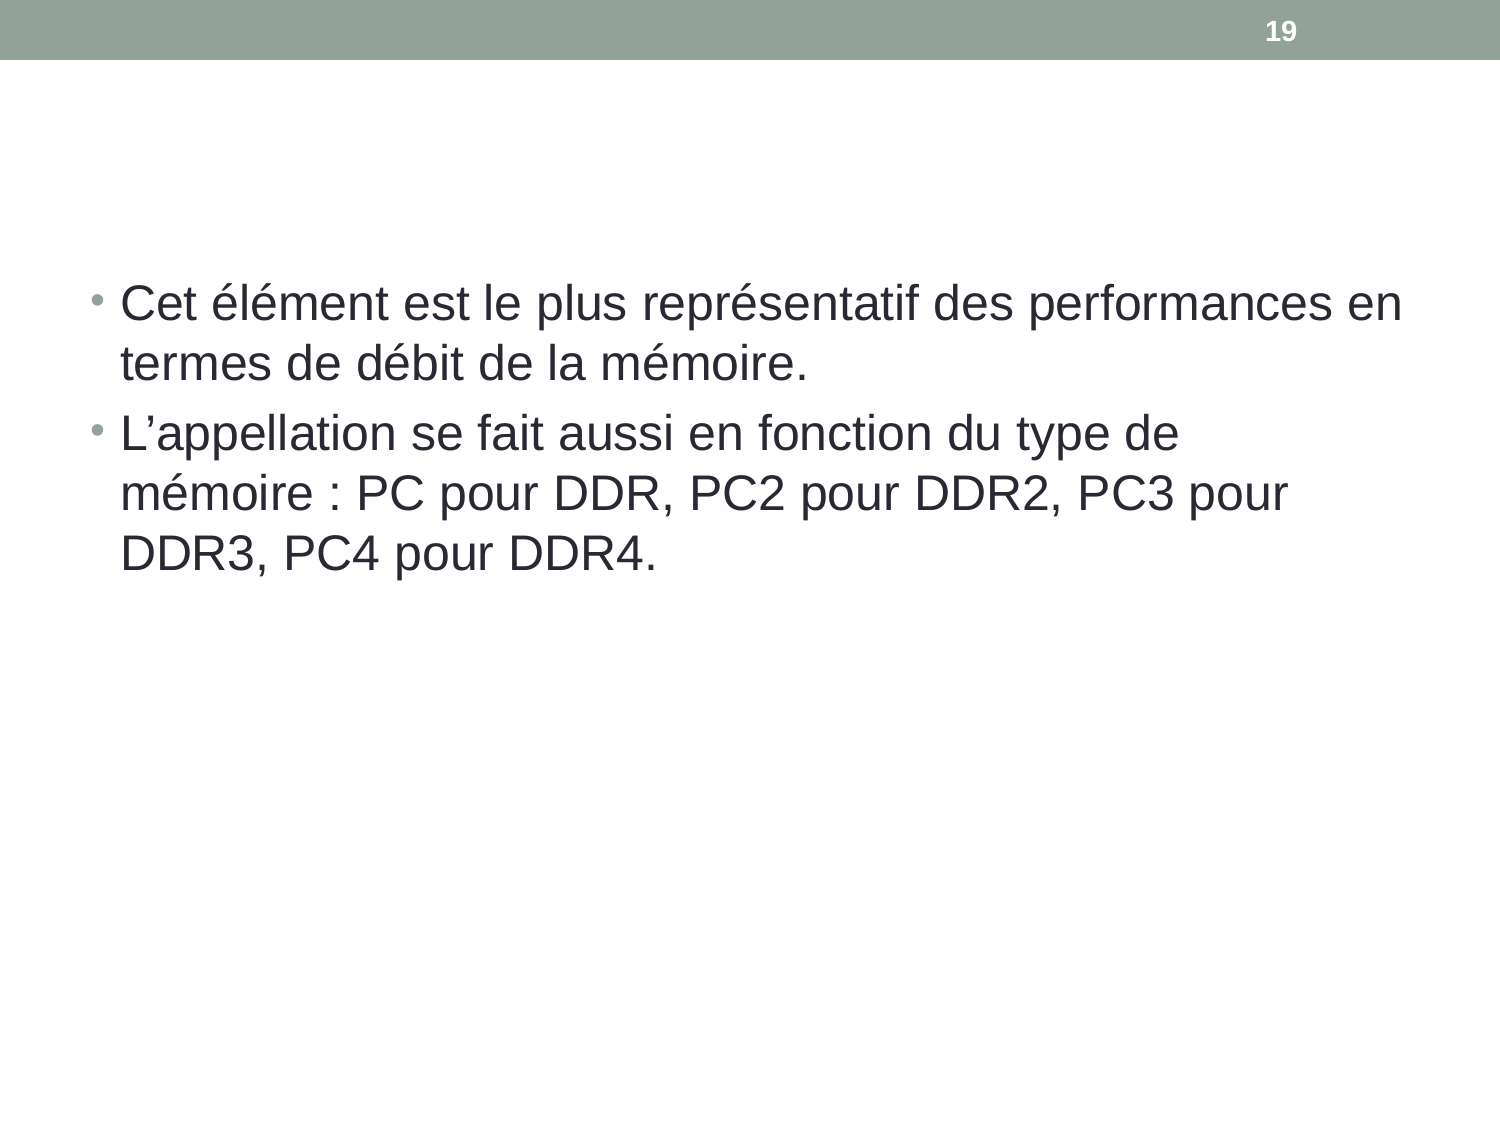

19
#
Cet élément est le plus représentatif des performances en termes de débit de la mémoire.
L’appellation se fait aussi en fonction du type de mémoire : PC pour DDR, PC2 pour DDR2, PC3 pour DDR3, PC4 pour DDR4.